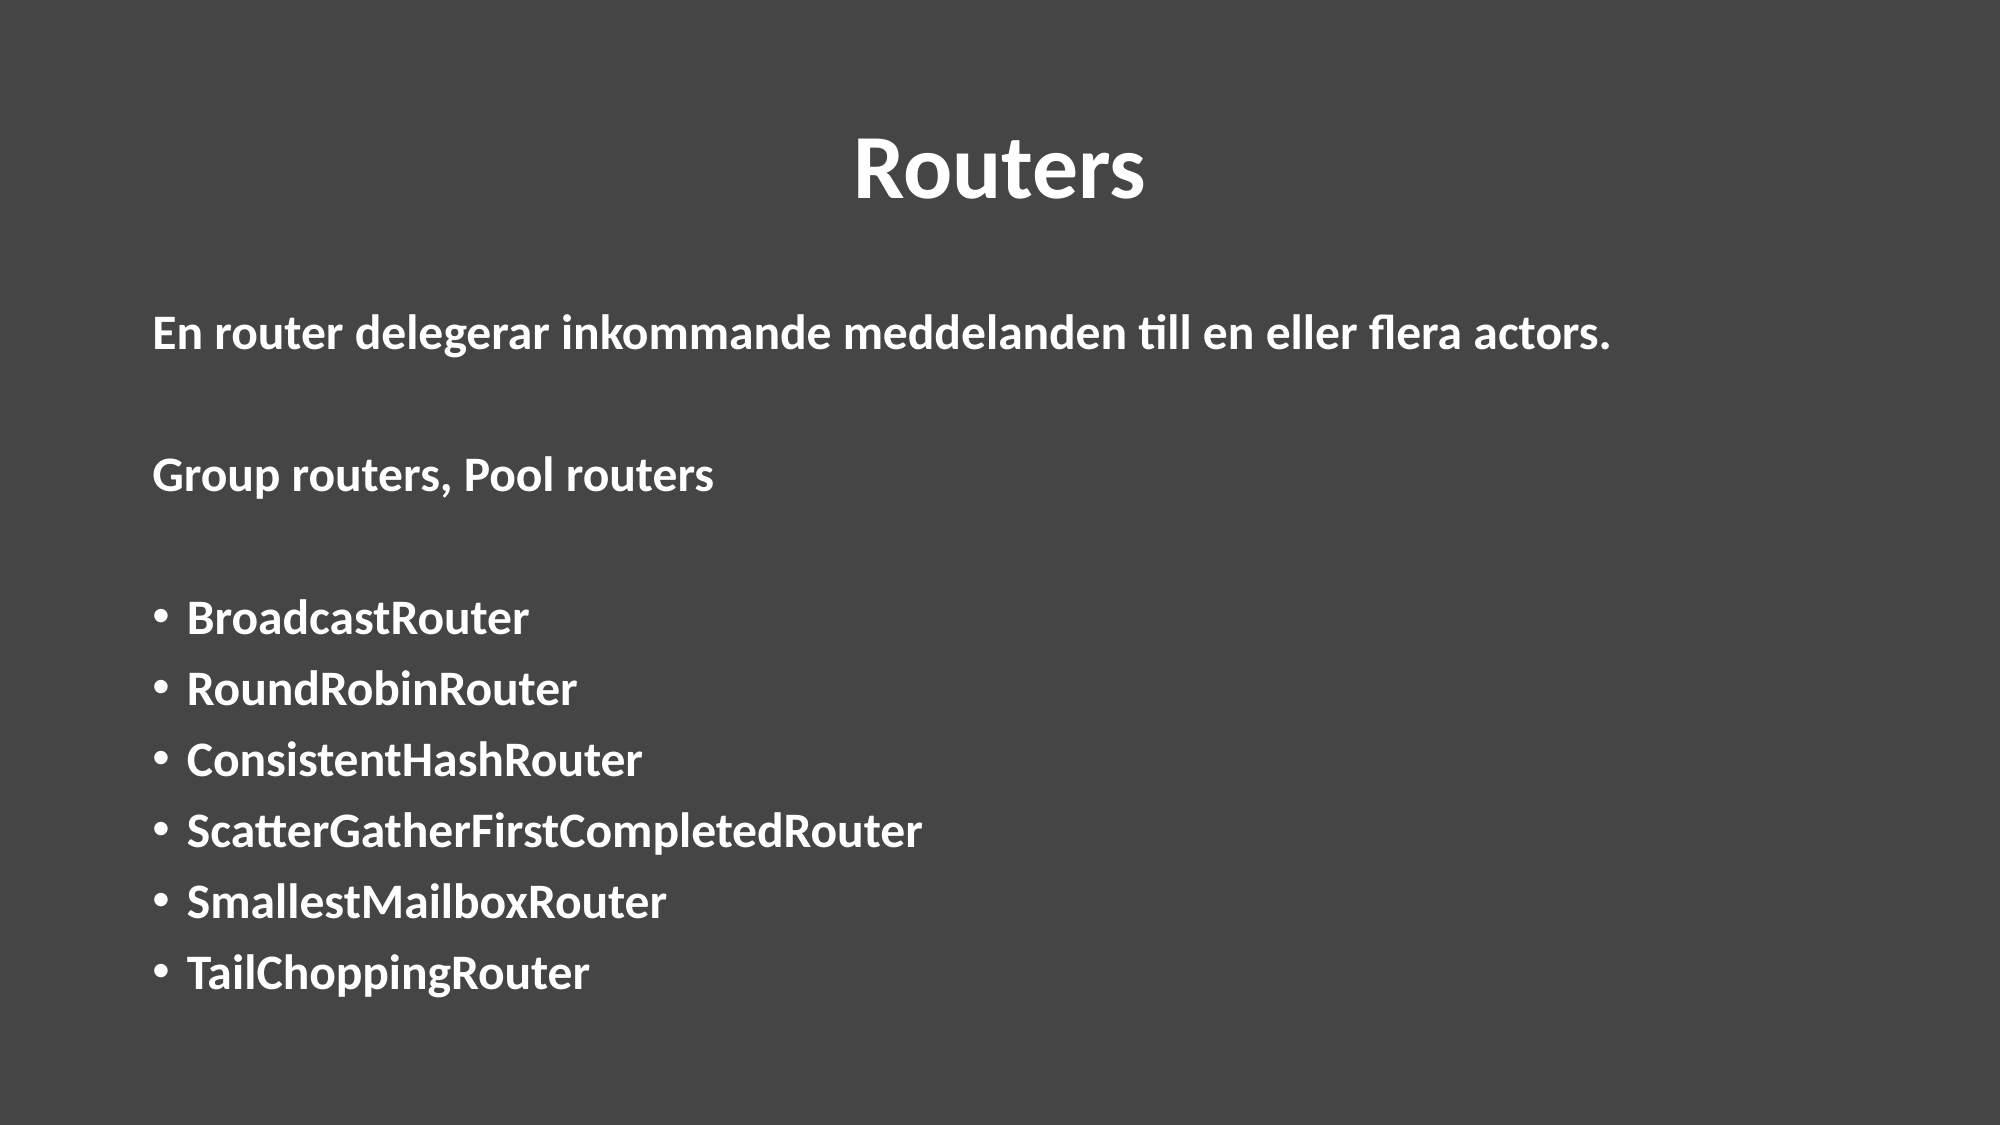

# Routers
En router delegerar inkommande meddelanden till en eller flera actors.

Group routers, Pool routers

BroadcastRouter
RoundRobinRouter
ConsistentHashRouter
ScatterGatherFirstCompletedRouter
SmallestMailboxRouter
TailChoppingRouter